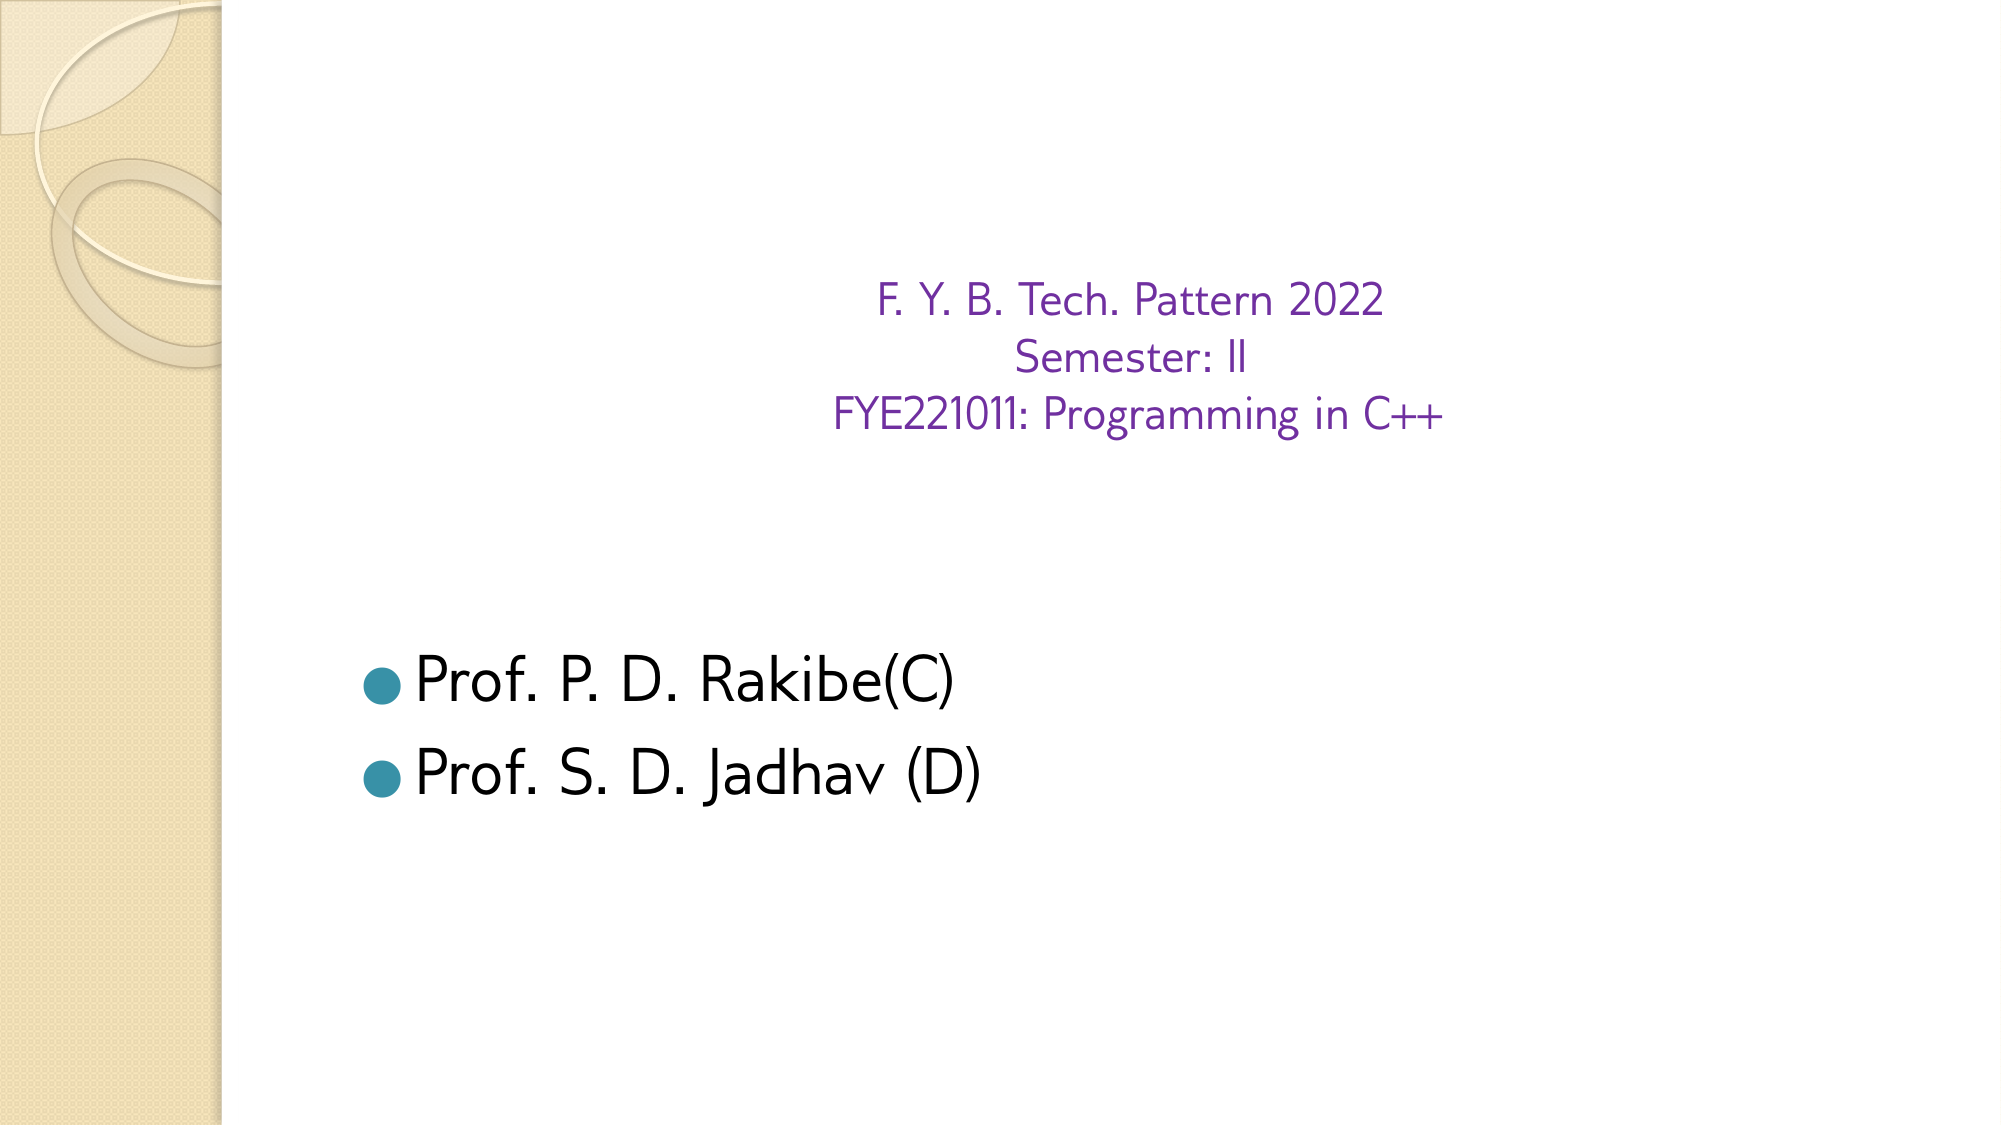

# F. Y. B. Tech. Pattern 2022 Semester: II FYE221011: Programming in C++
Prof. P. D. Rakibe(C)
Prof. S. D. Jadhav (D)